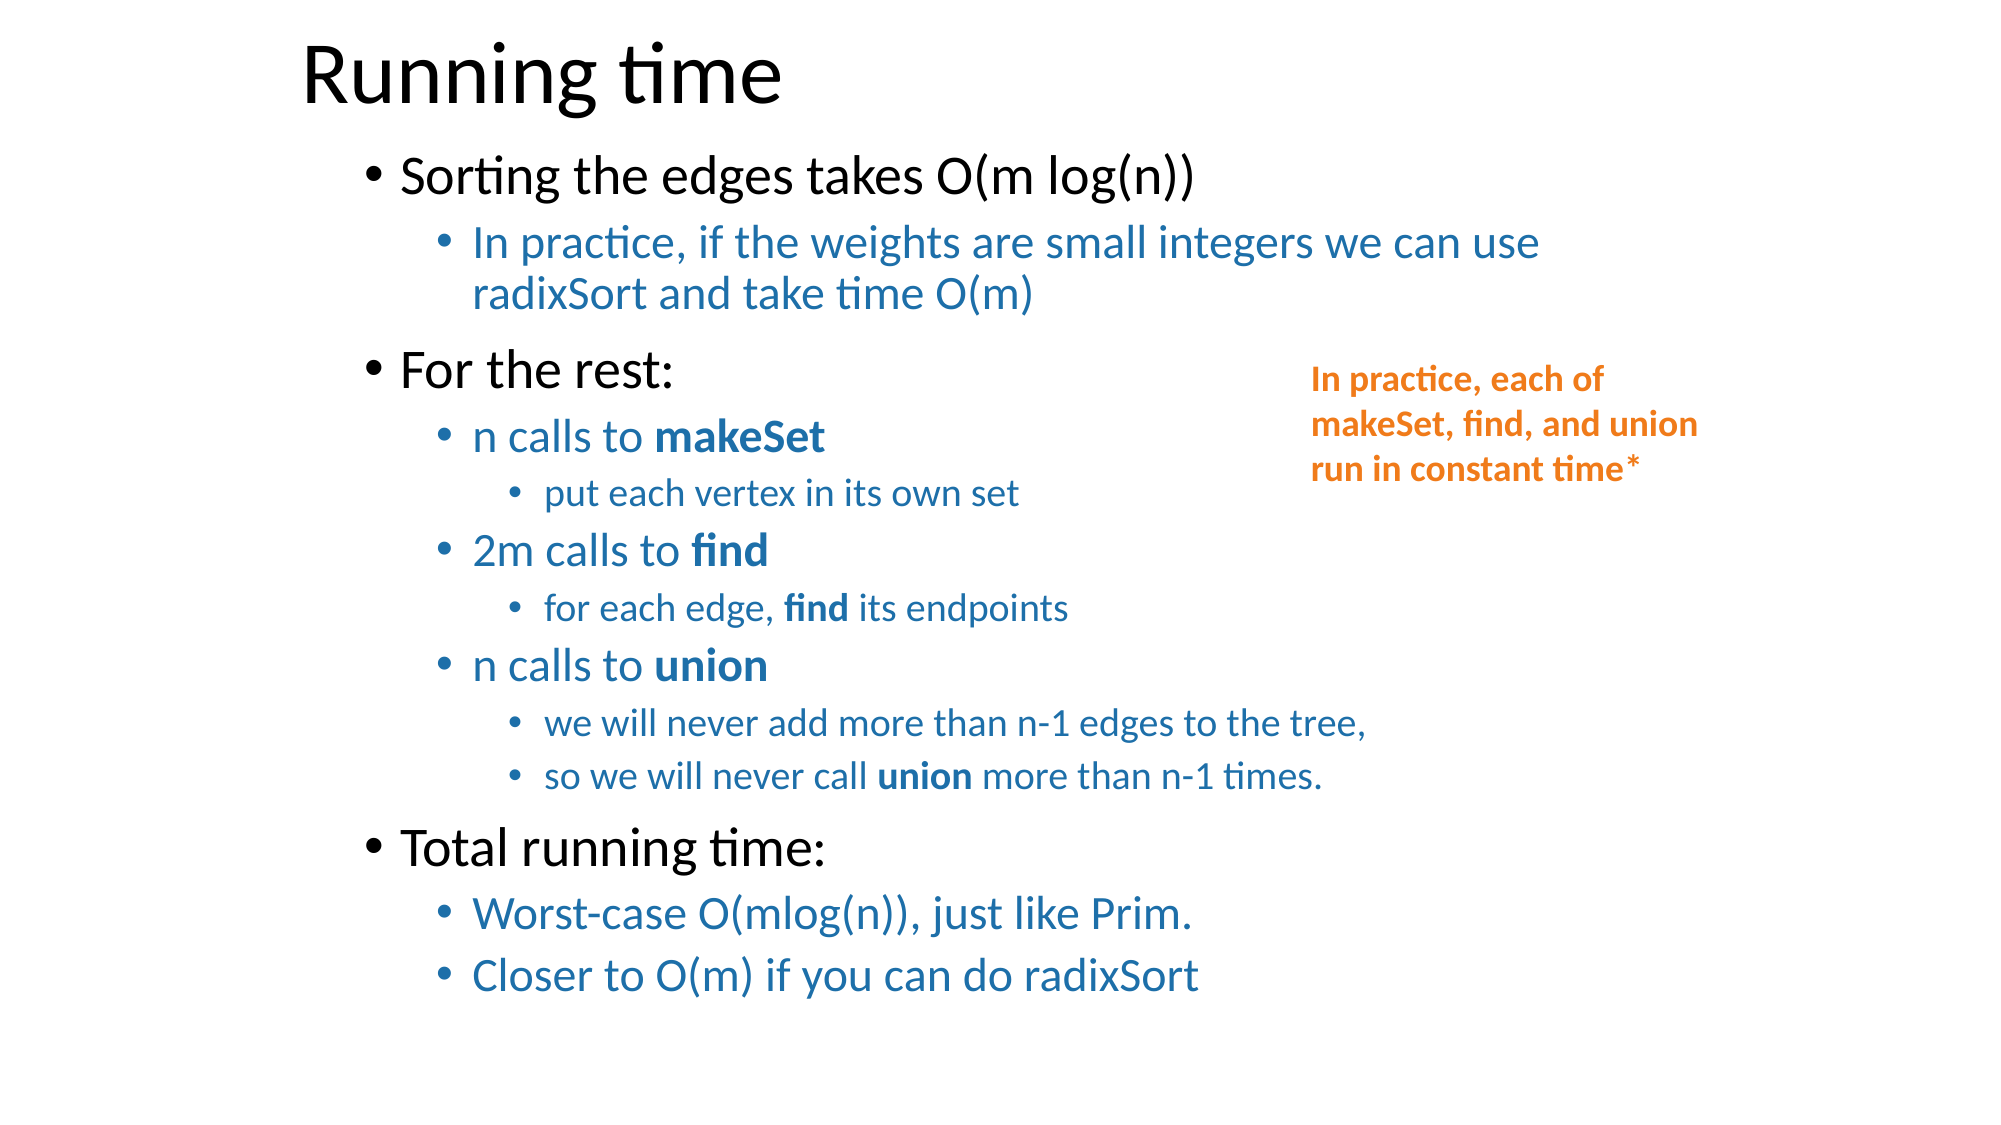

# Running time
Sorting the edges takes O(m log(n))
In practice, if the weights are small integers we can use radixSort and take time O(m)
For the rest:
n calls to makeSet
put each vertex in its own set
2m calls to find
for each edge, find its endpoints
n calls to union
we will never add more than n-1 edges to the tree,
so we will never call union more than n-1 times.
Total running time:
Worst-case O(mlog(n)), just like Prim.
Closer to O(m) if you can do radixSort

In practice, each of makeSet, find, and union run in constant time*